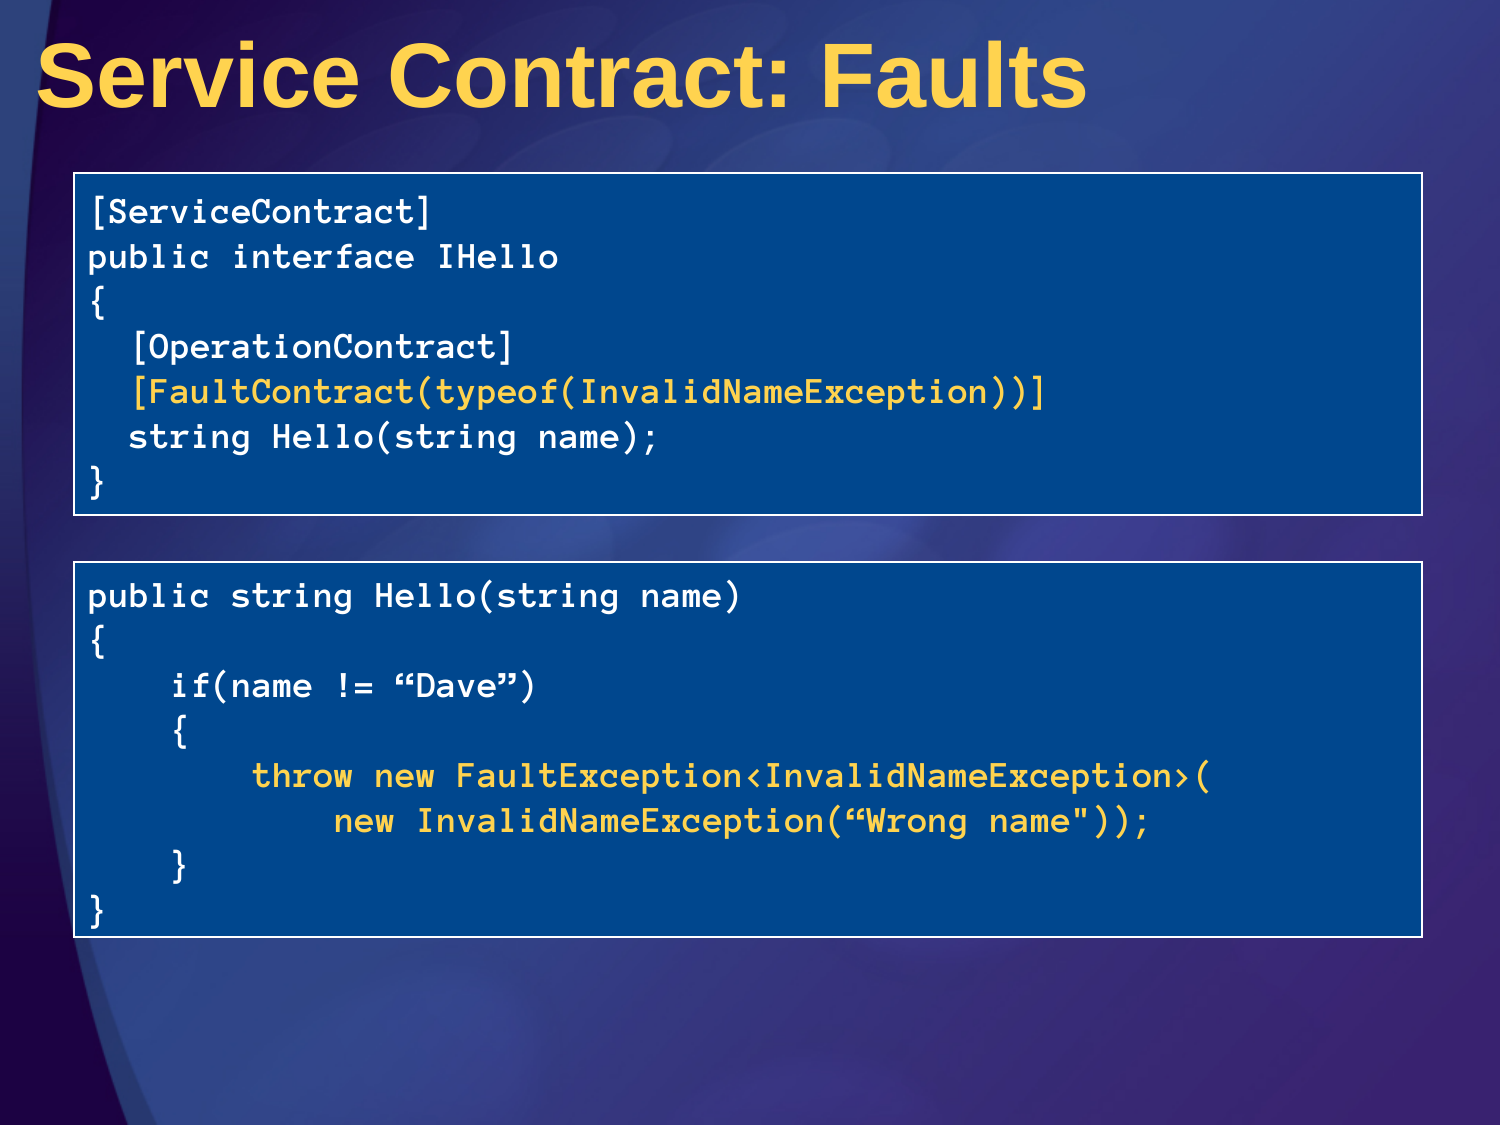

# Service Contract: Faults
[ServiceContract]
public interface IHello
{
  [OperationContract]
  [FaultContract(typeof(InvalidNameException))]
  string Hello(string name);
}
public string Hello(string name)
{
    if(name != “Dave”)
    {
        throw new FaultException<InvalidNameException>(
            new InvalidNameException(“Wrong name"));
    }
}